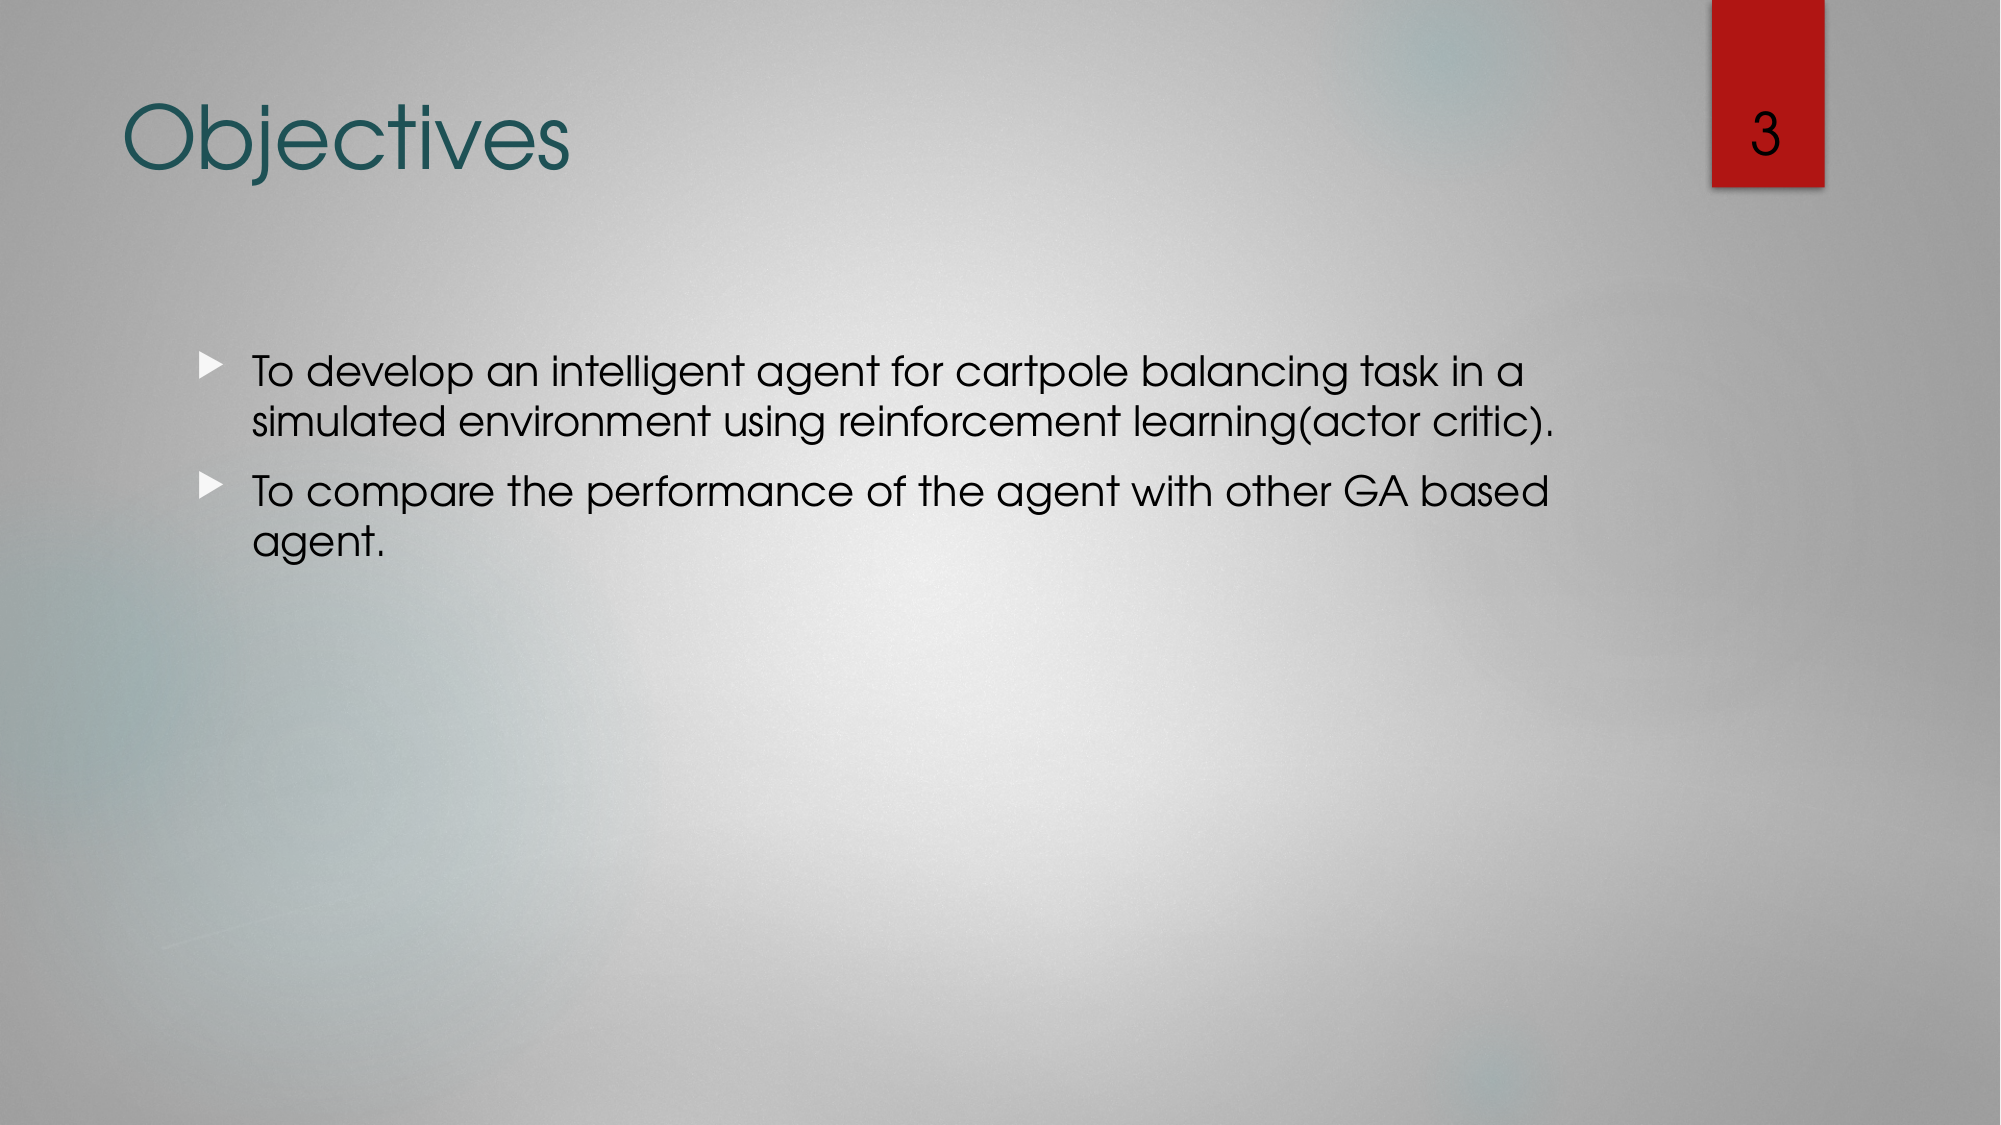

3
# Objectives
To develop an intelligent agent for cartpole balancing task in a simulated environment using reinforcement learning(actor critic).
To compare the performance of the agent with other GA based agent.